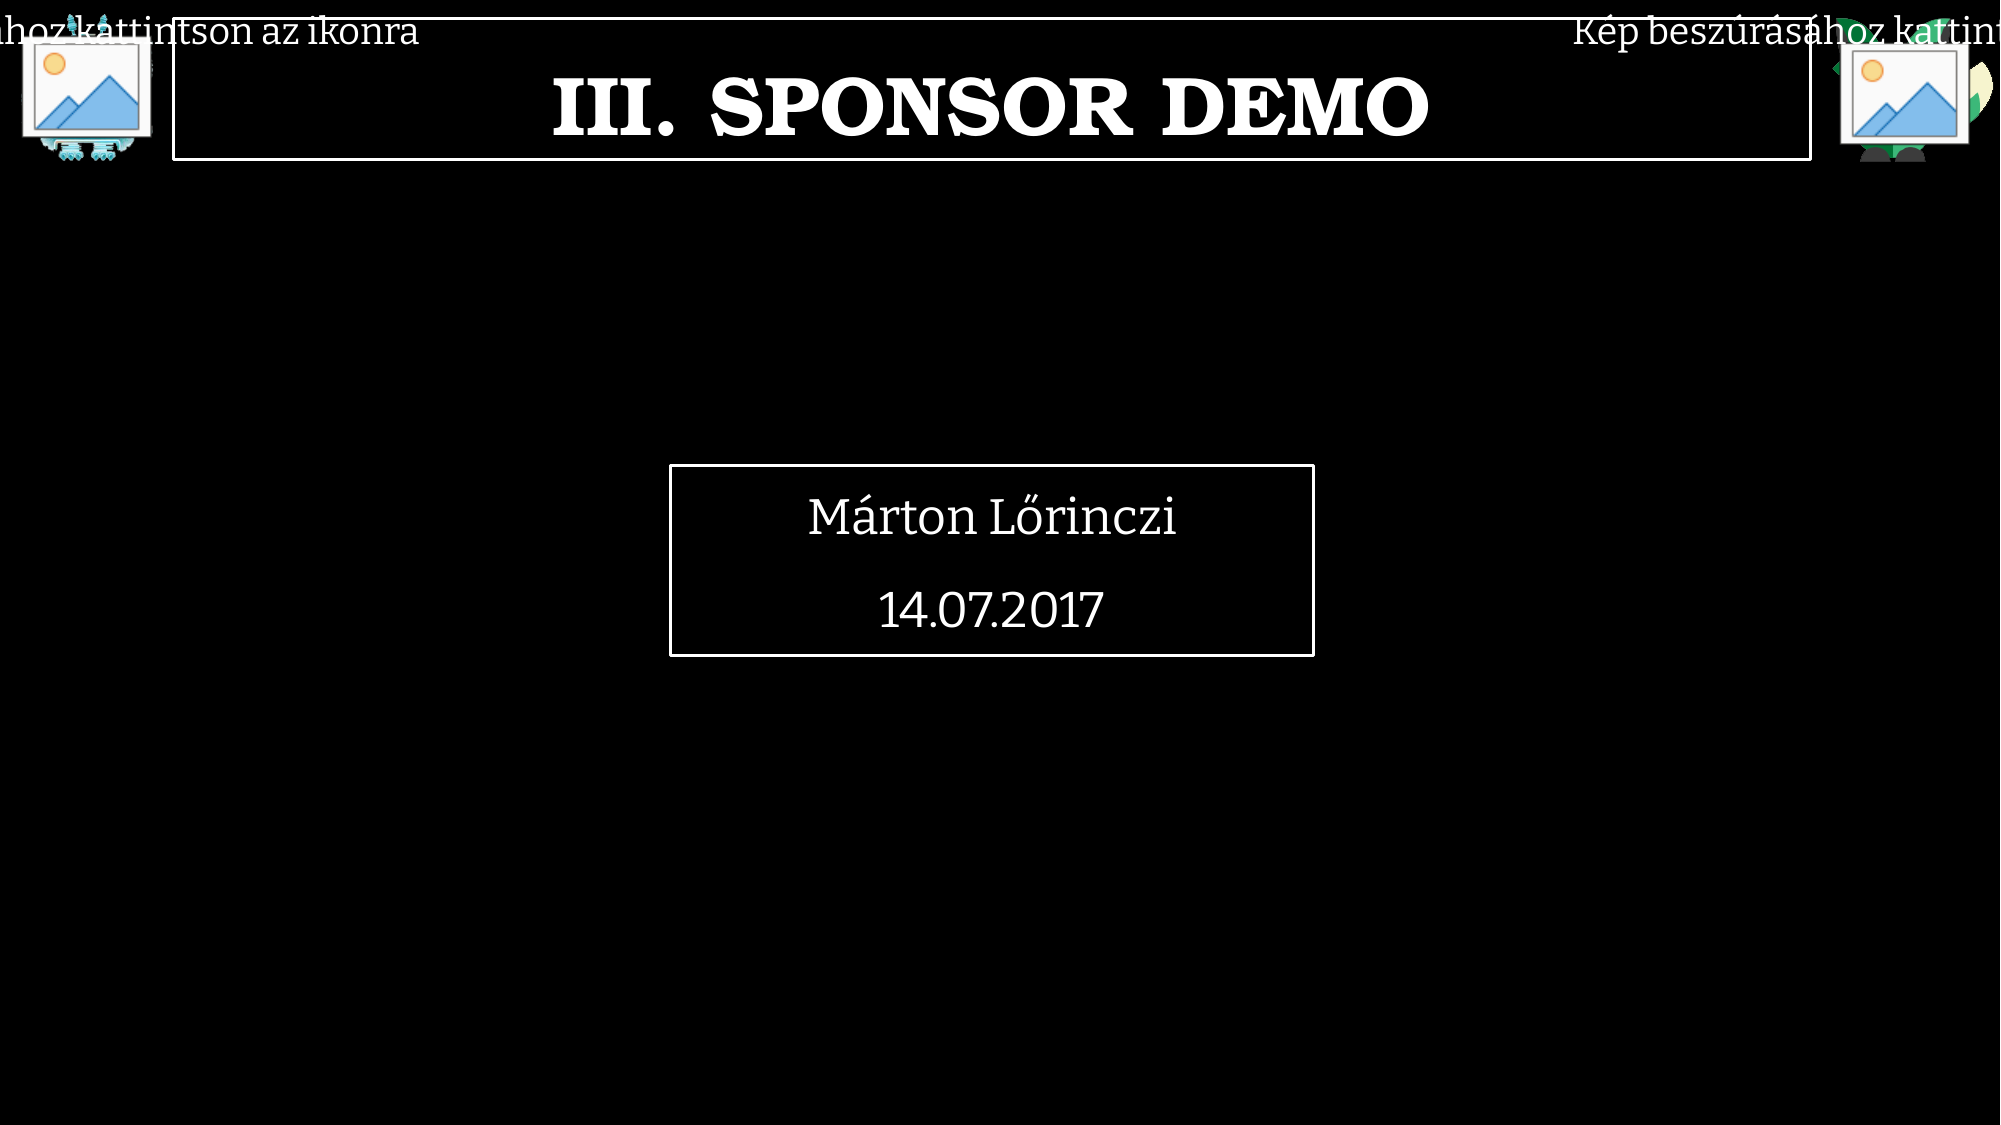

# III. Sponsor demo
Márton Lőrinczi
14.07.2017